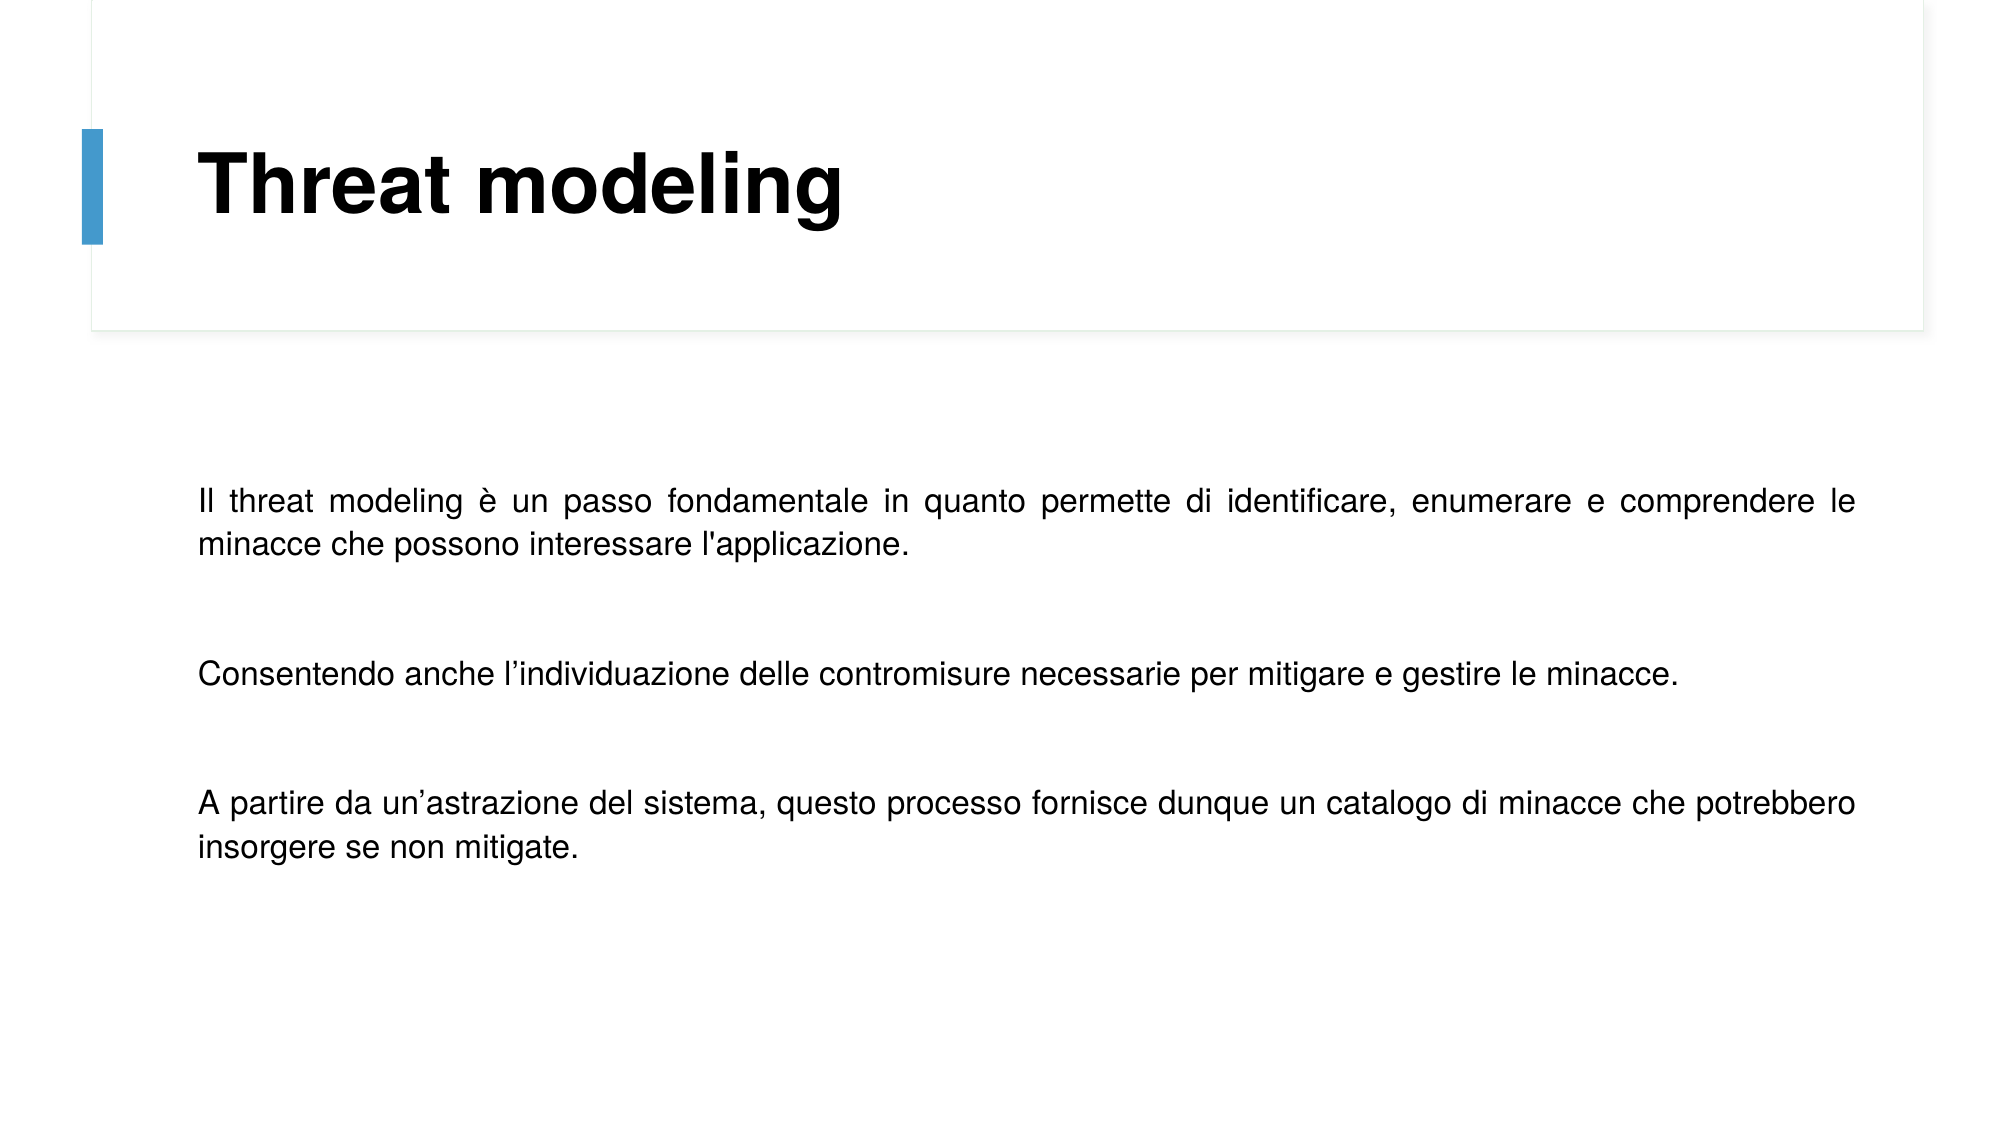

# Threat modeling

Il threat modeling è un passo fondamentale in quanto permette di identificare, enumerare e comprendere le minacce che possono interessare l'applicazione.

Consentendo anche l’individuazione delle contromisure necessarie per mitigare e gestire le minacce.

A partire da un’astrazione del sistema, questo processo fornisce dunque un catalogo di minacce che potrebbero insorgere se non mitigate.